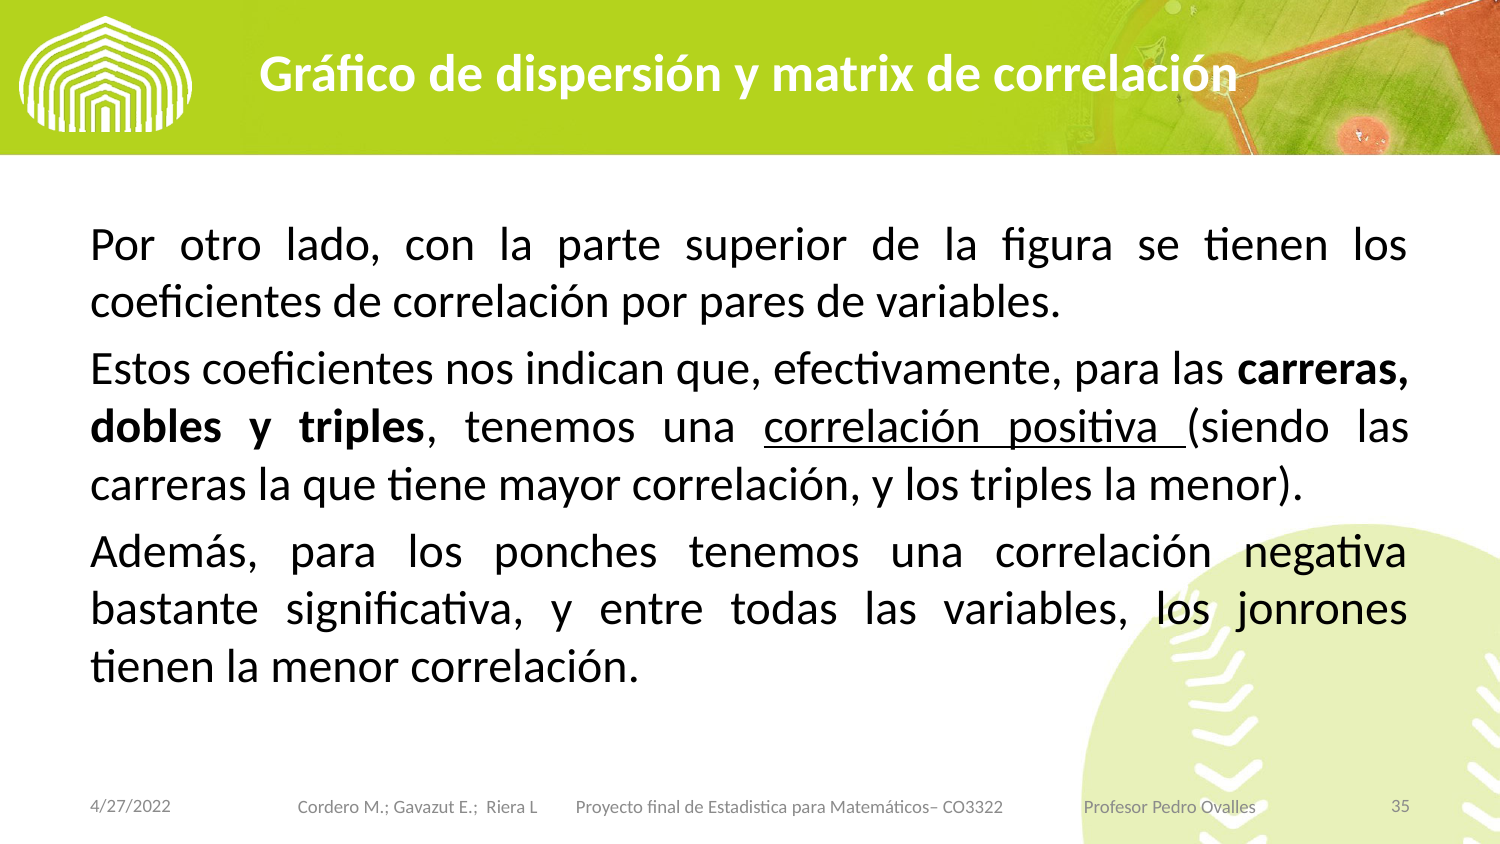

# Gráfico de dispersión y matrix de correlación
Por otro lado, con la parte superior de la figura se tienen los coeficientes de correlación por pares de variables.
Estos coeficientes nos indican que, efectivamente, para las carreras, dobles y triples, tenemos una correlación positiva (siendo las carreras la que tiene mayor correlación, y los triples la menor).
Además, para los ponches tenemos una correlación negativa bastante significativa, y entre todas las variables, los jonrones tienen la menor correlación.
4/27/2022
35
Cordero M.; Gavazut E.;  Riera L         Proyecto final de Estadistica para Matemáticos– CO3322                   Profesor Pedro Ovalles